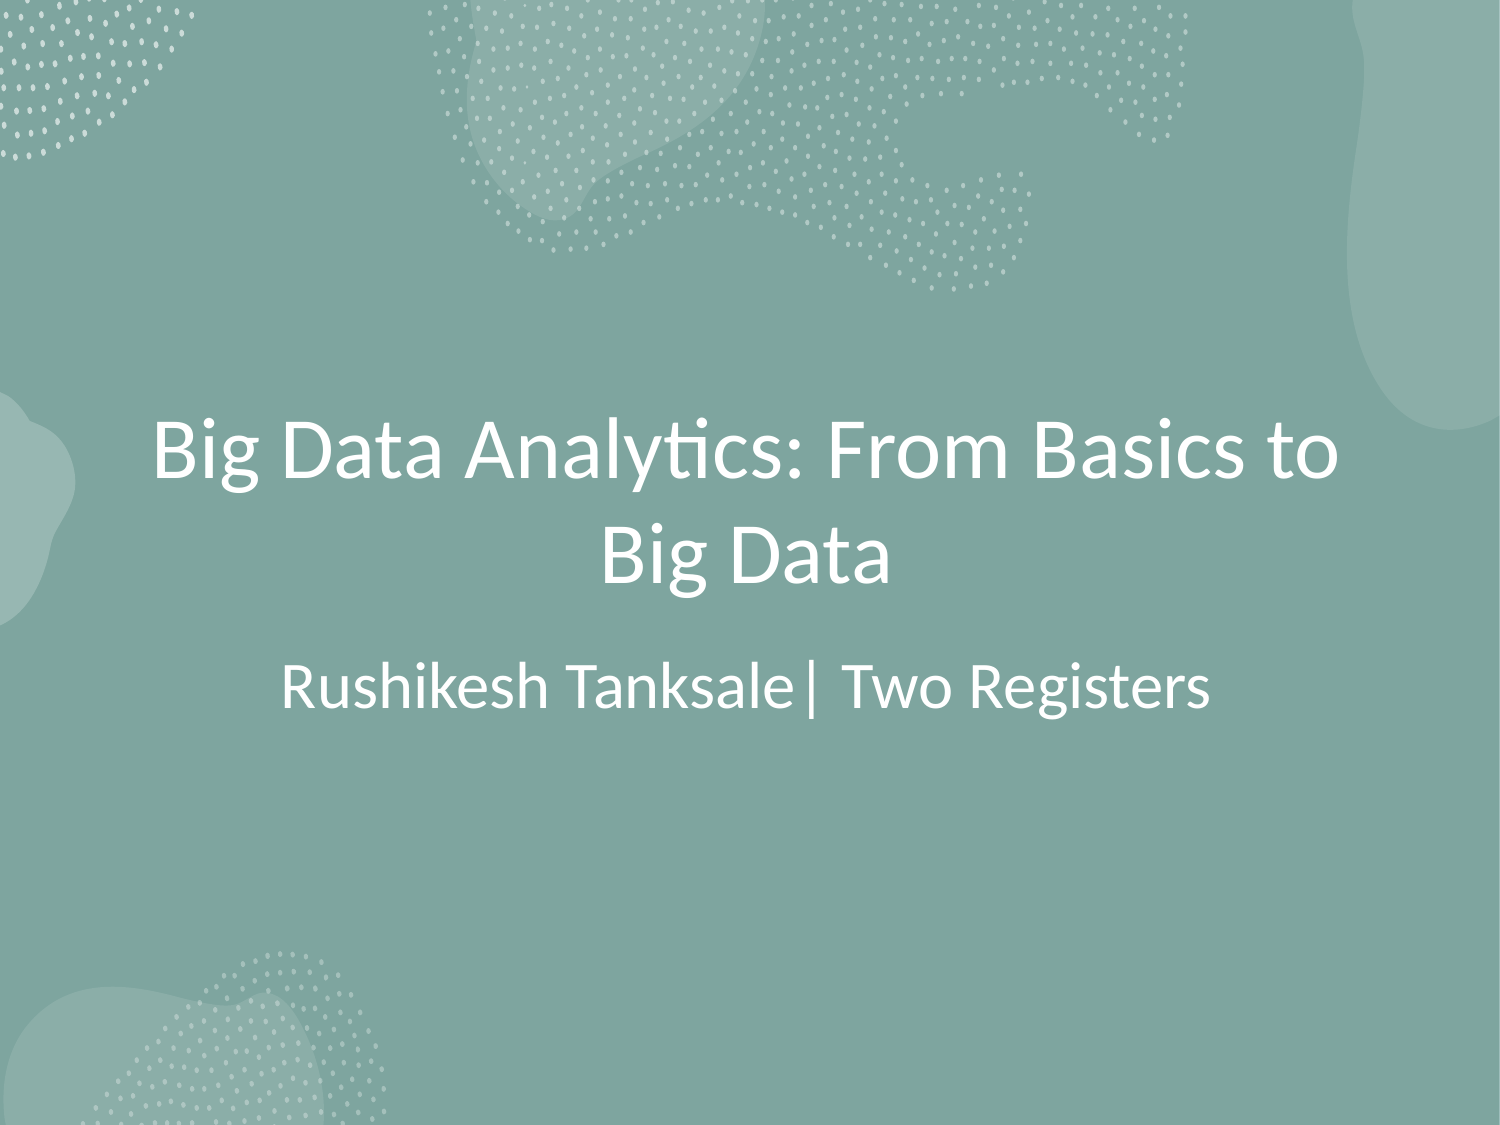

# Big Data Analytics: From Basics to Big Data
Rushikesh Tanksale| Two Registers